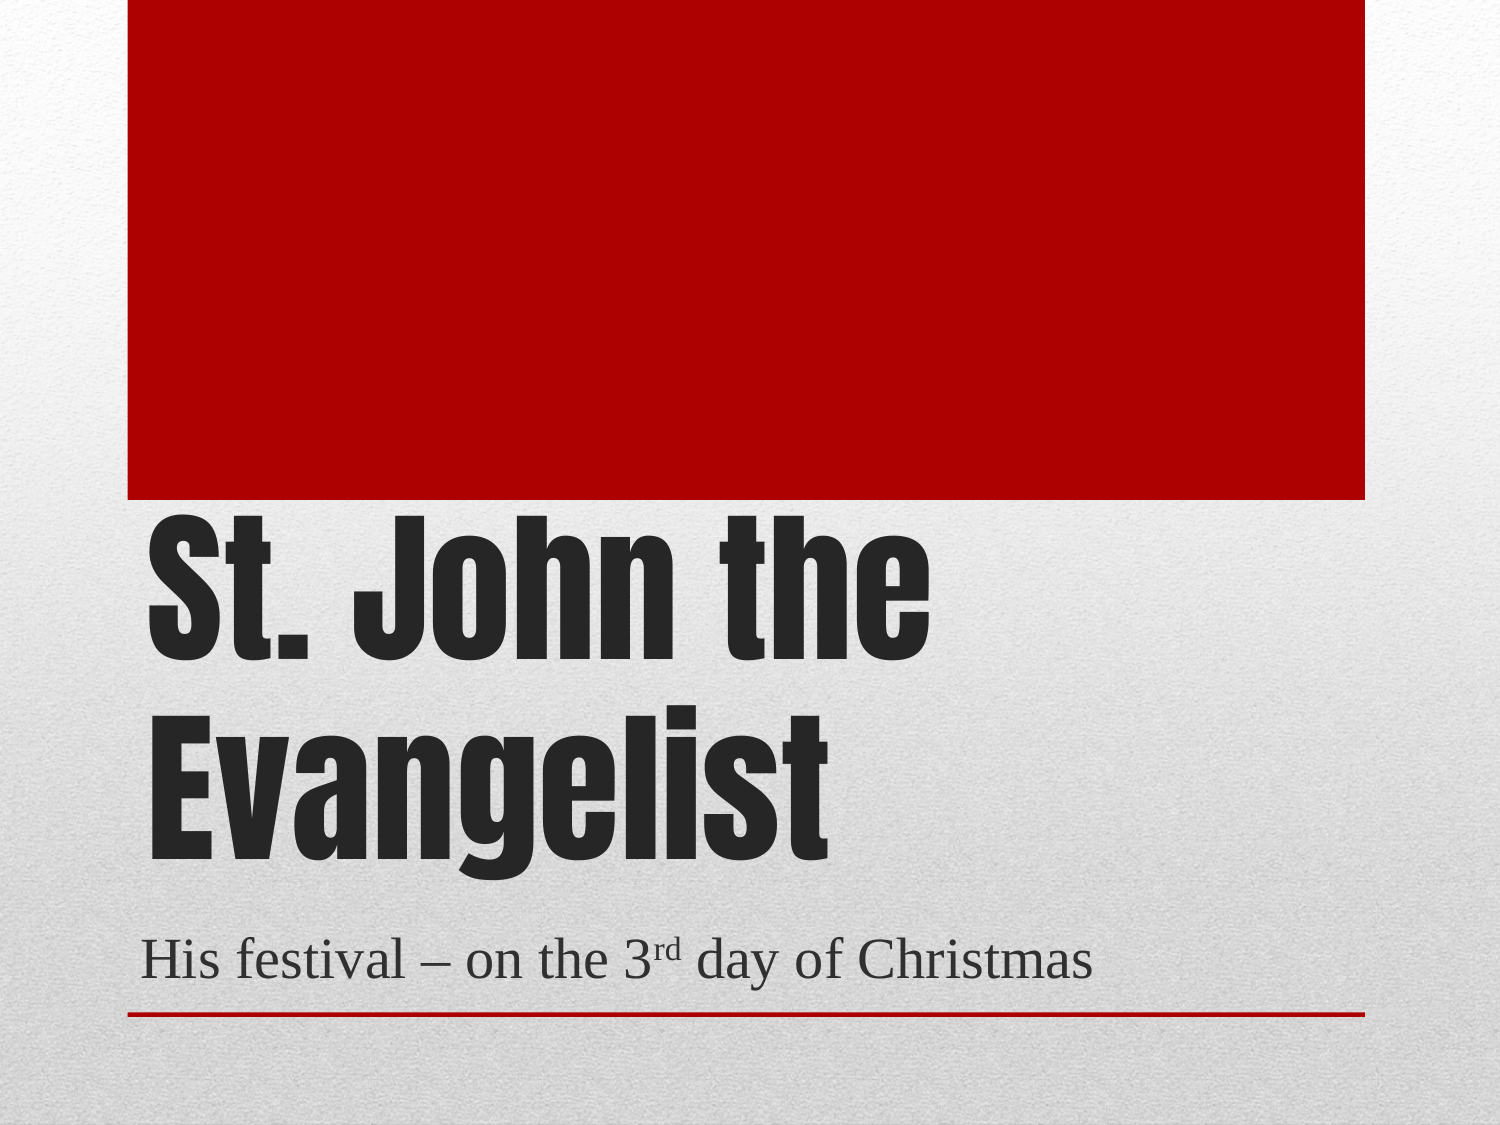

# St. John the Evangelist
His festival – on the 3rd day of Christmas